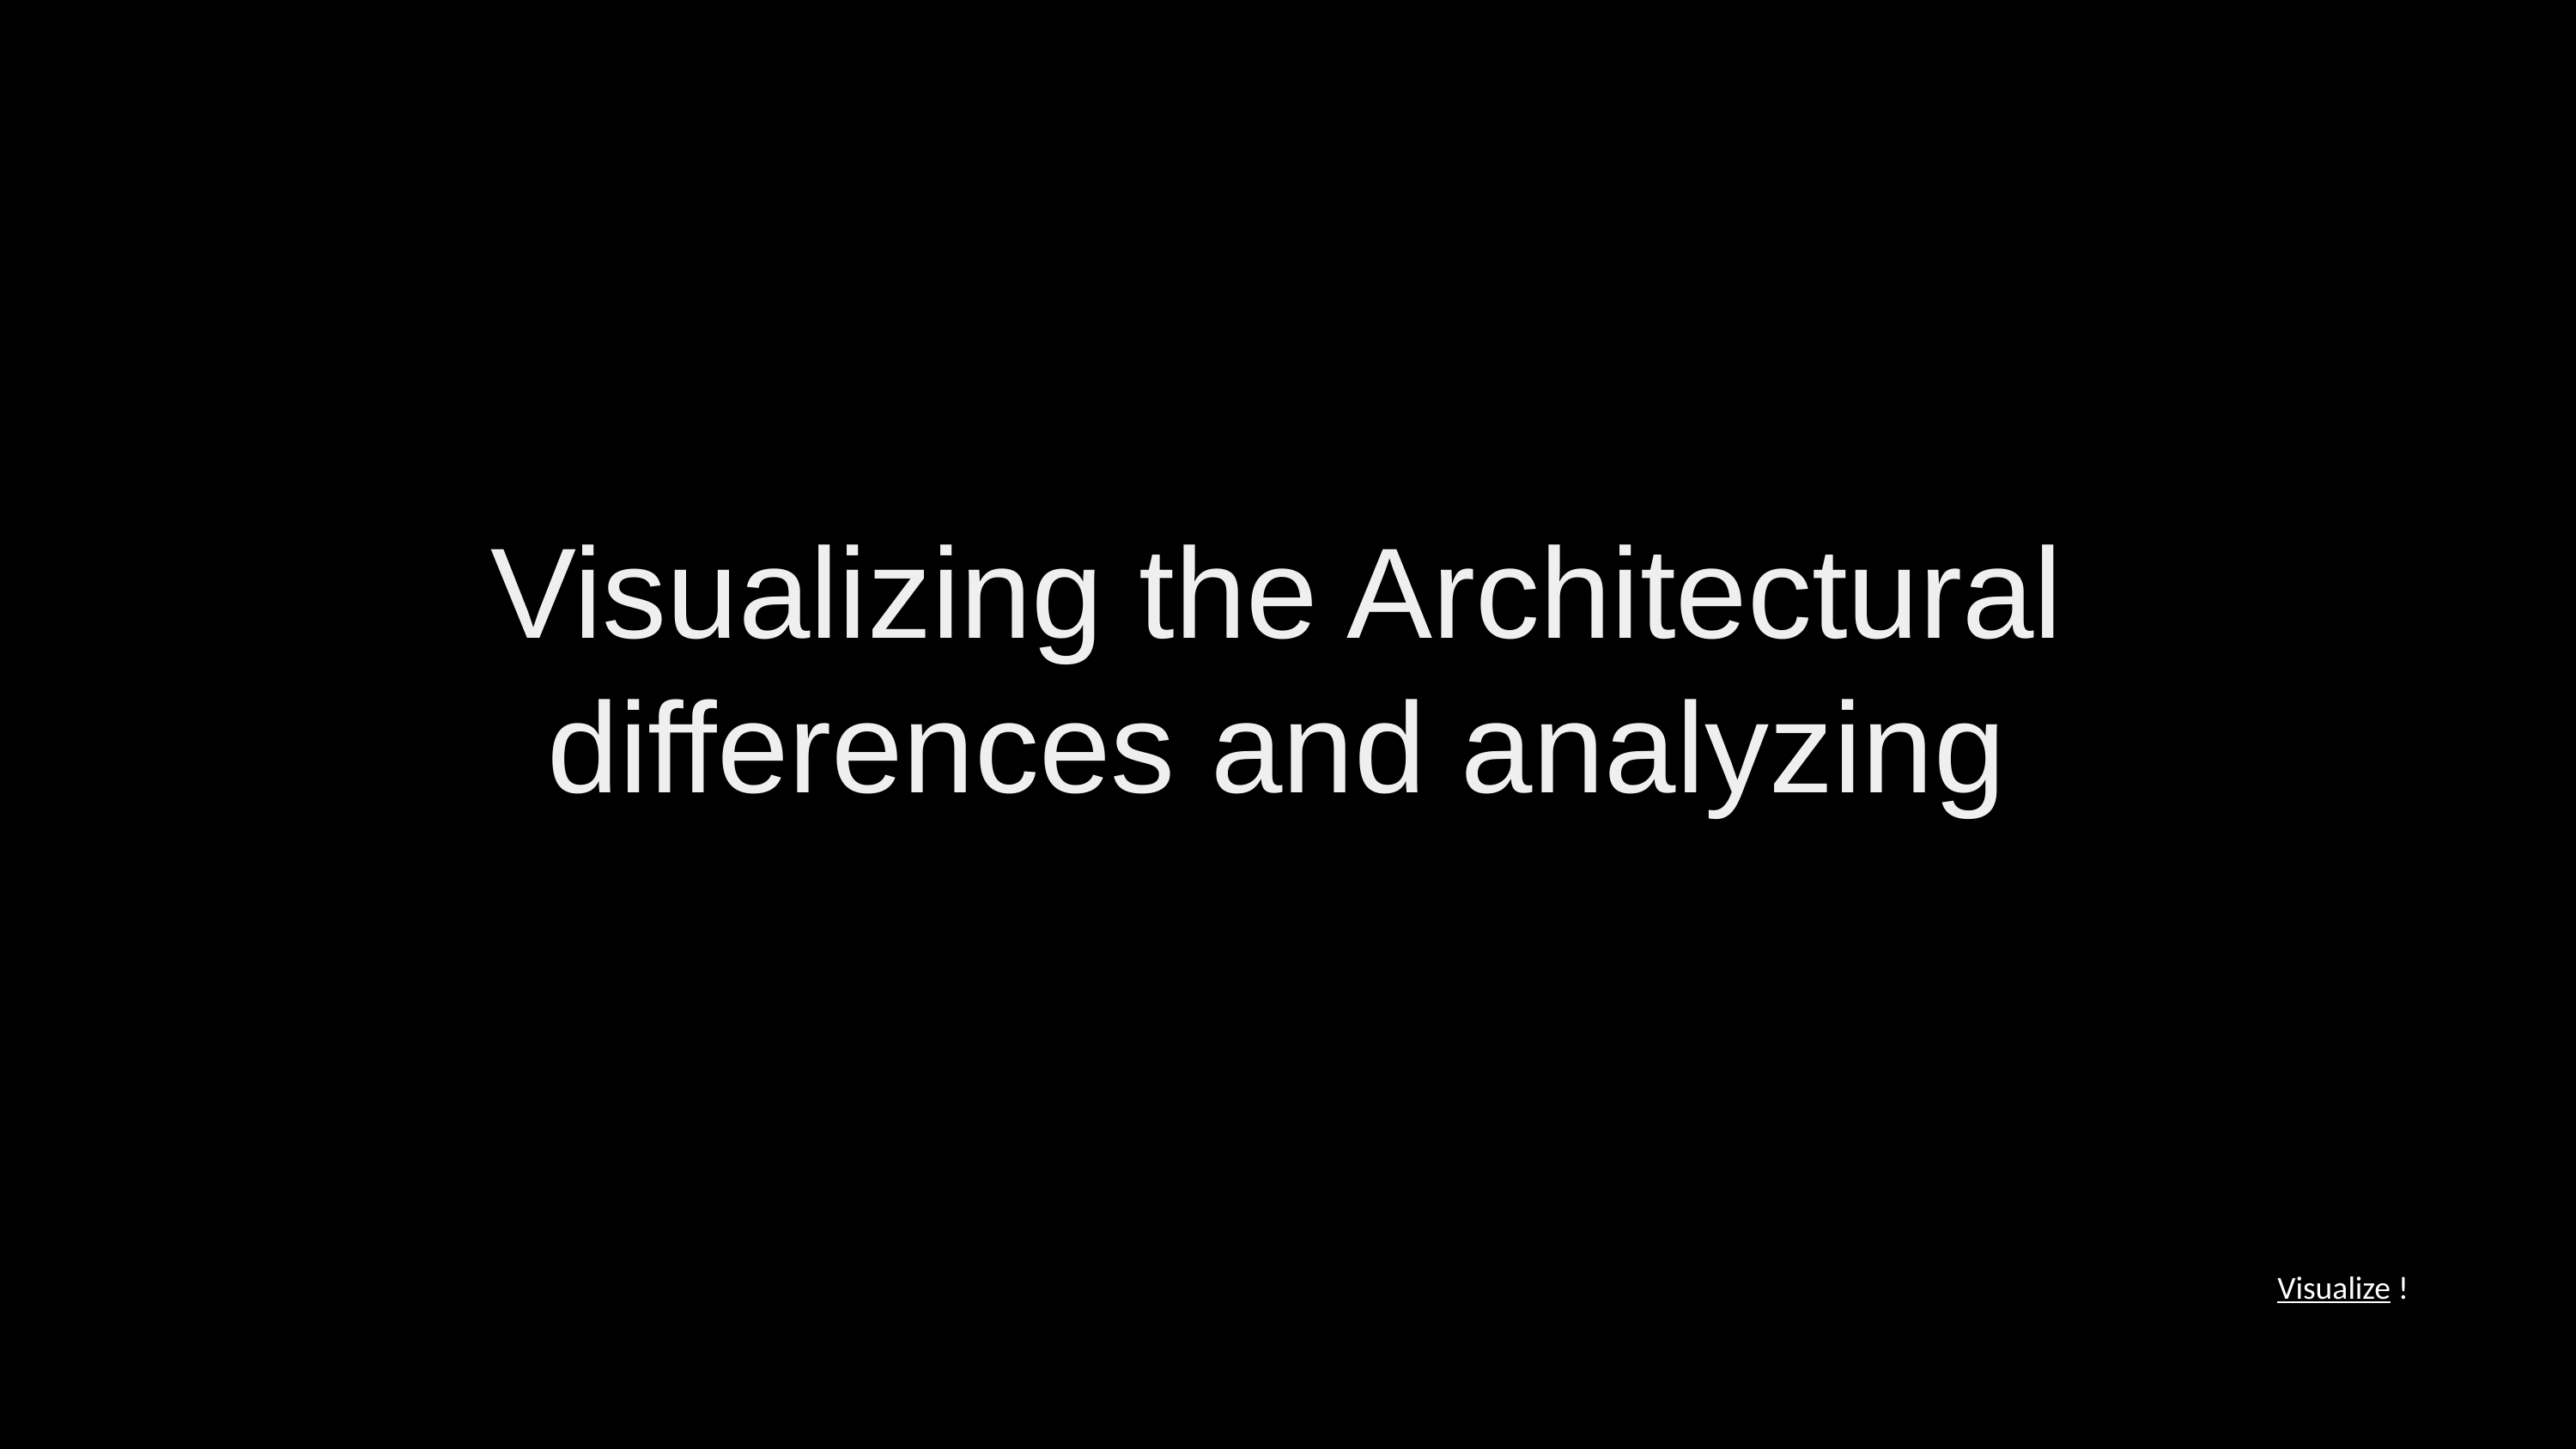

Visualizing the Architectural differences and analyzing
Visualize !